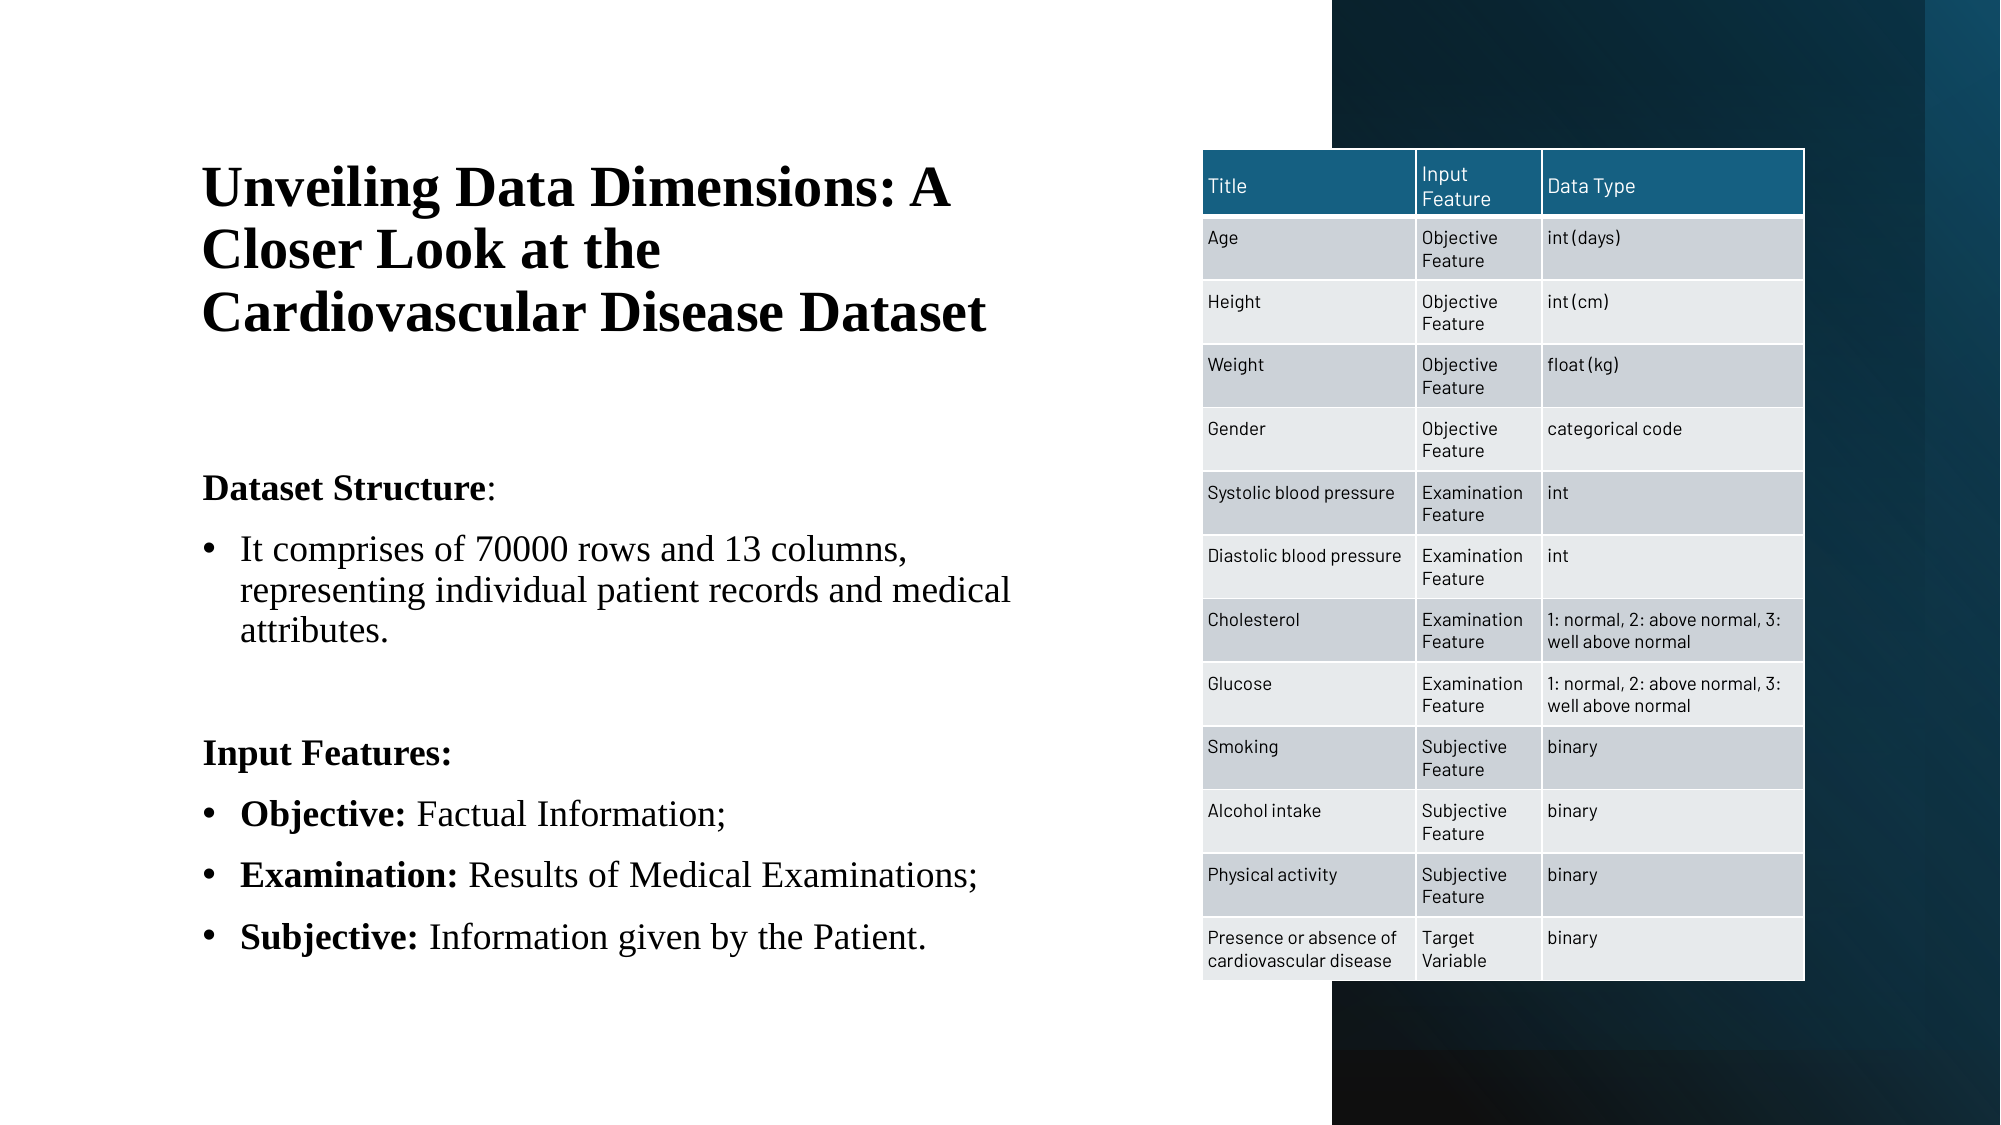

# Unveiling Data Dimensions: A Closer Look at the Cardiovascular Disease Dataset
| Title | Input Feature | Data Type |
| --- | --- | --- |
| Age | Objective Feature | int (days) |
| Height | Objective Feature | int (cm) |
| Weight | Objective Feature | float (kg) |
| Gender | Objective Feature | categorical code |
| Systolic blood pressure | Examination Feature | int |
| Diastolic blood pressure | Examination Feature | int |
| Cholesterol | Examination Feature | 1: normal, 2: above normal, 3: well above normal |
| Glucose | Examination Feature | 1: normal, 2: above normal, 3: well above normal |
| Smoking | Subjective Feature | binary |
| Alcohol intake | Subjective Feature | binary |
| Physical activity | Subjective Feature | binary |
| Presence or absence of cardiovascular disease | Target Variable | binary |

Dataset Structure:
It comprises of 70000 rows and 13 columns, representing individual patient records and medical attributes.

Input Features:
Objective: Factual Information;
Examination: Results of Medical Examinations;
Subjective: Information given by the Patient.